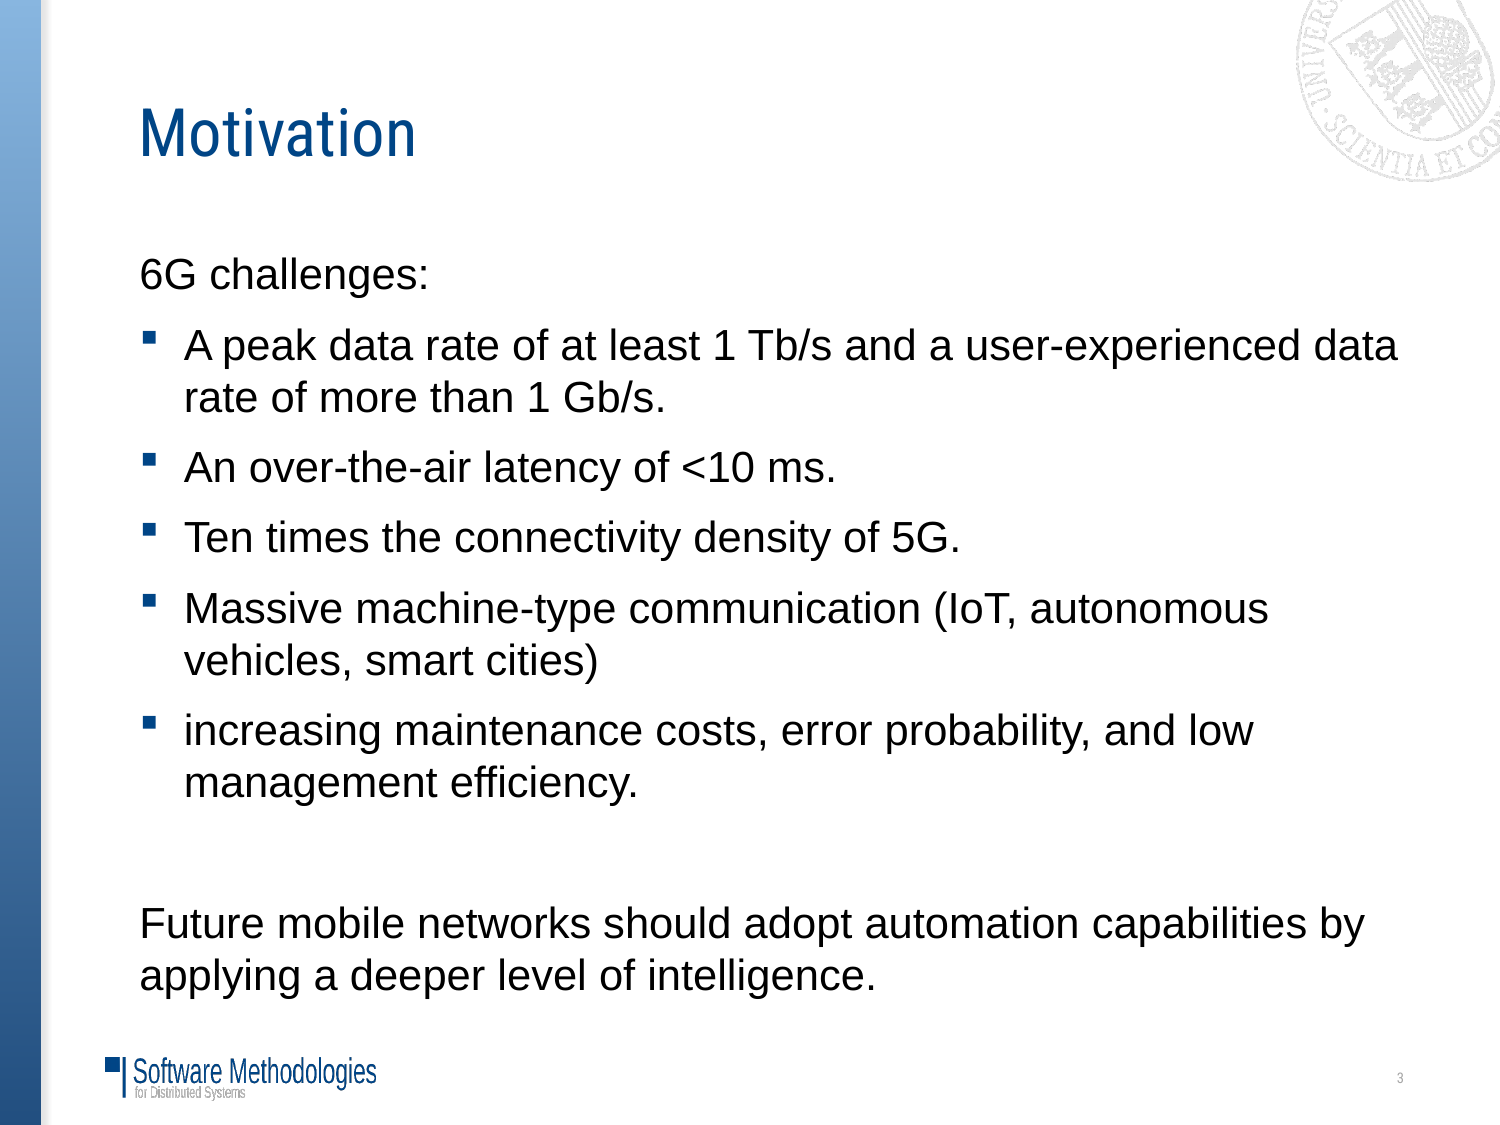

# Motivation
6G challenges:
A peak data rate of at least 1 Tb/s and a user-experienced data rate of more than 1 Gb/s.
An over-the-air latency of <10 ms.
Ten times the connectivity density of 5G.
Massive machine-type communication (IoT, autonomous vehicles, smart cities)
increasing maintenance costs, error probability, and low management efficiency.

Future mobile networks should adopt automation capabilities by applying a deeper level of intelligence.
3